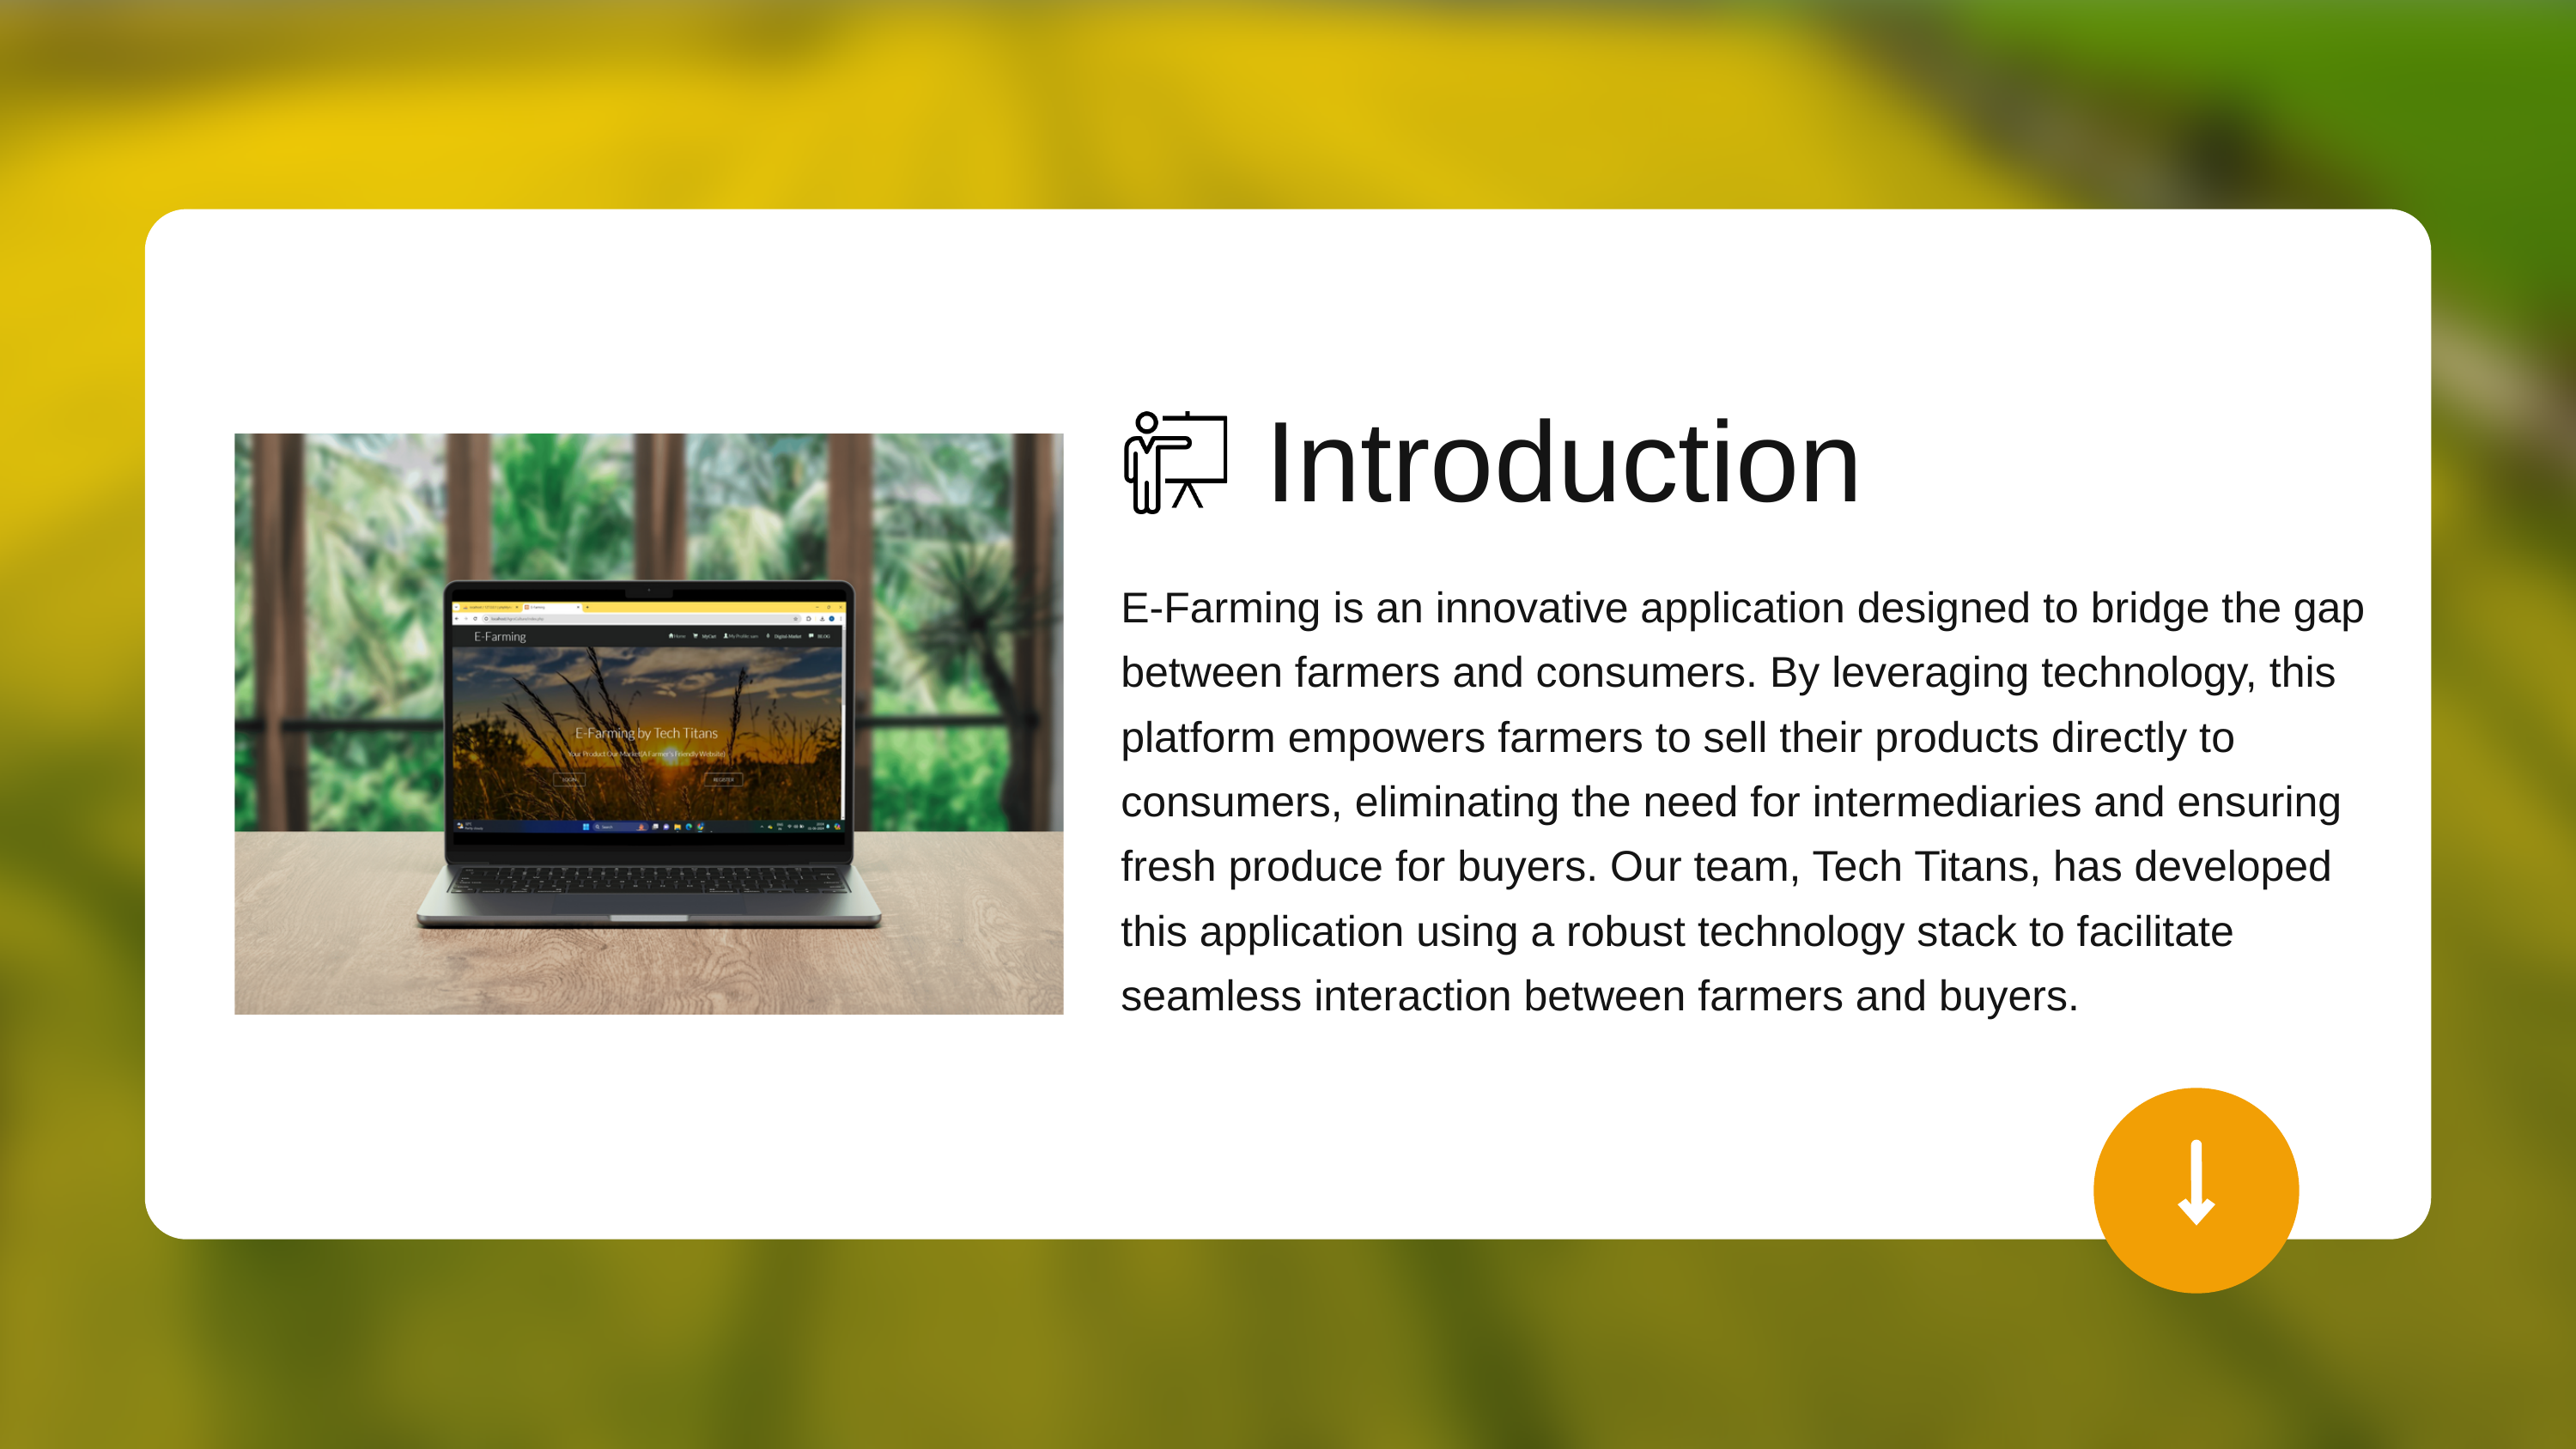

Introduction

E-Farming is an innovative application designed to bridge the gap between farmers and consumers. By leveraging technology, this platform empowers farmers to sell their products directly to consumers, eliminating the need for intermediaries and ensuring fresh produce for buyers. Our team, Tech Titans, has developed this application using a robust technology stack to facilitate seamless interaction between farmers and buyers.